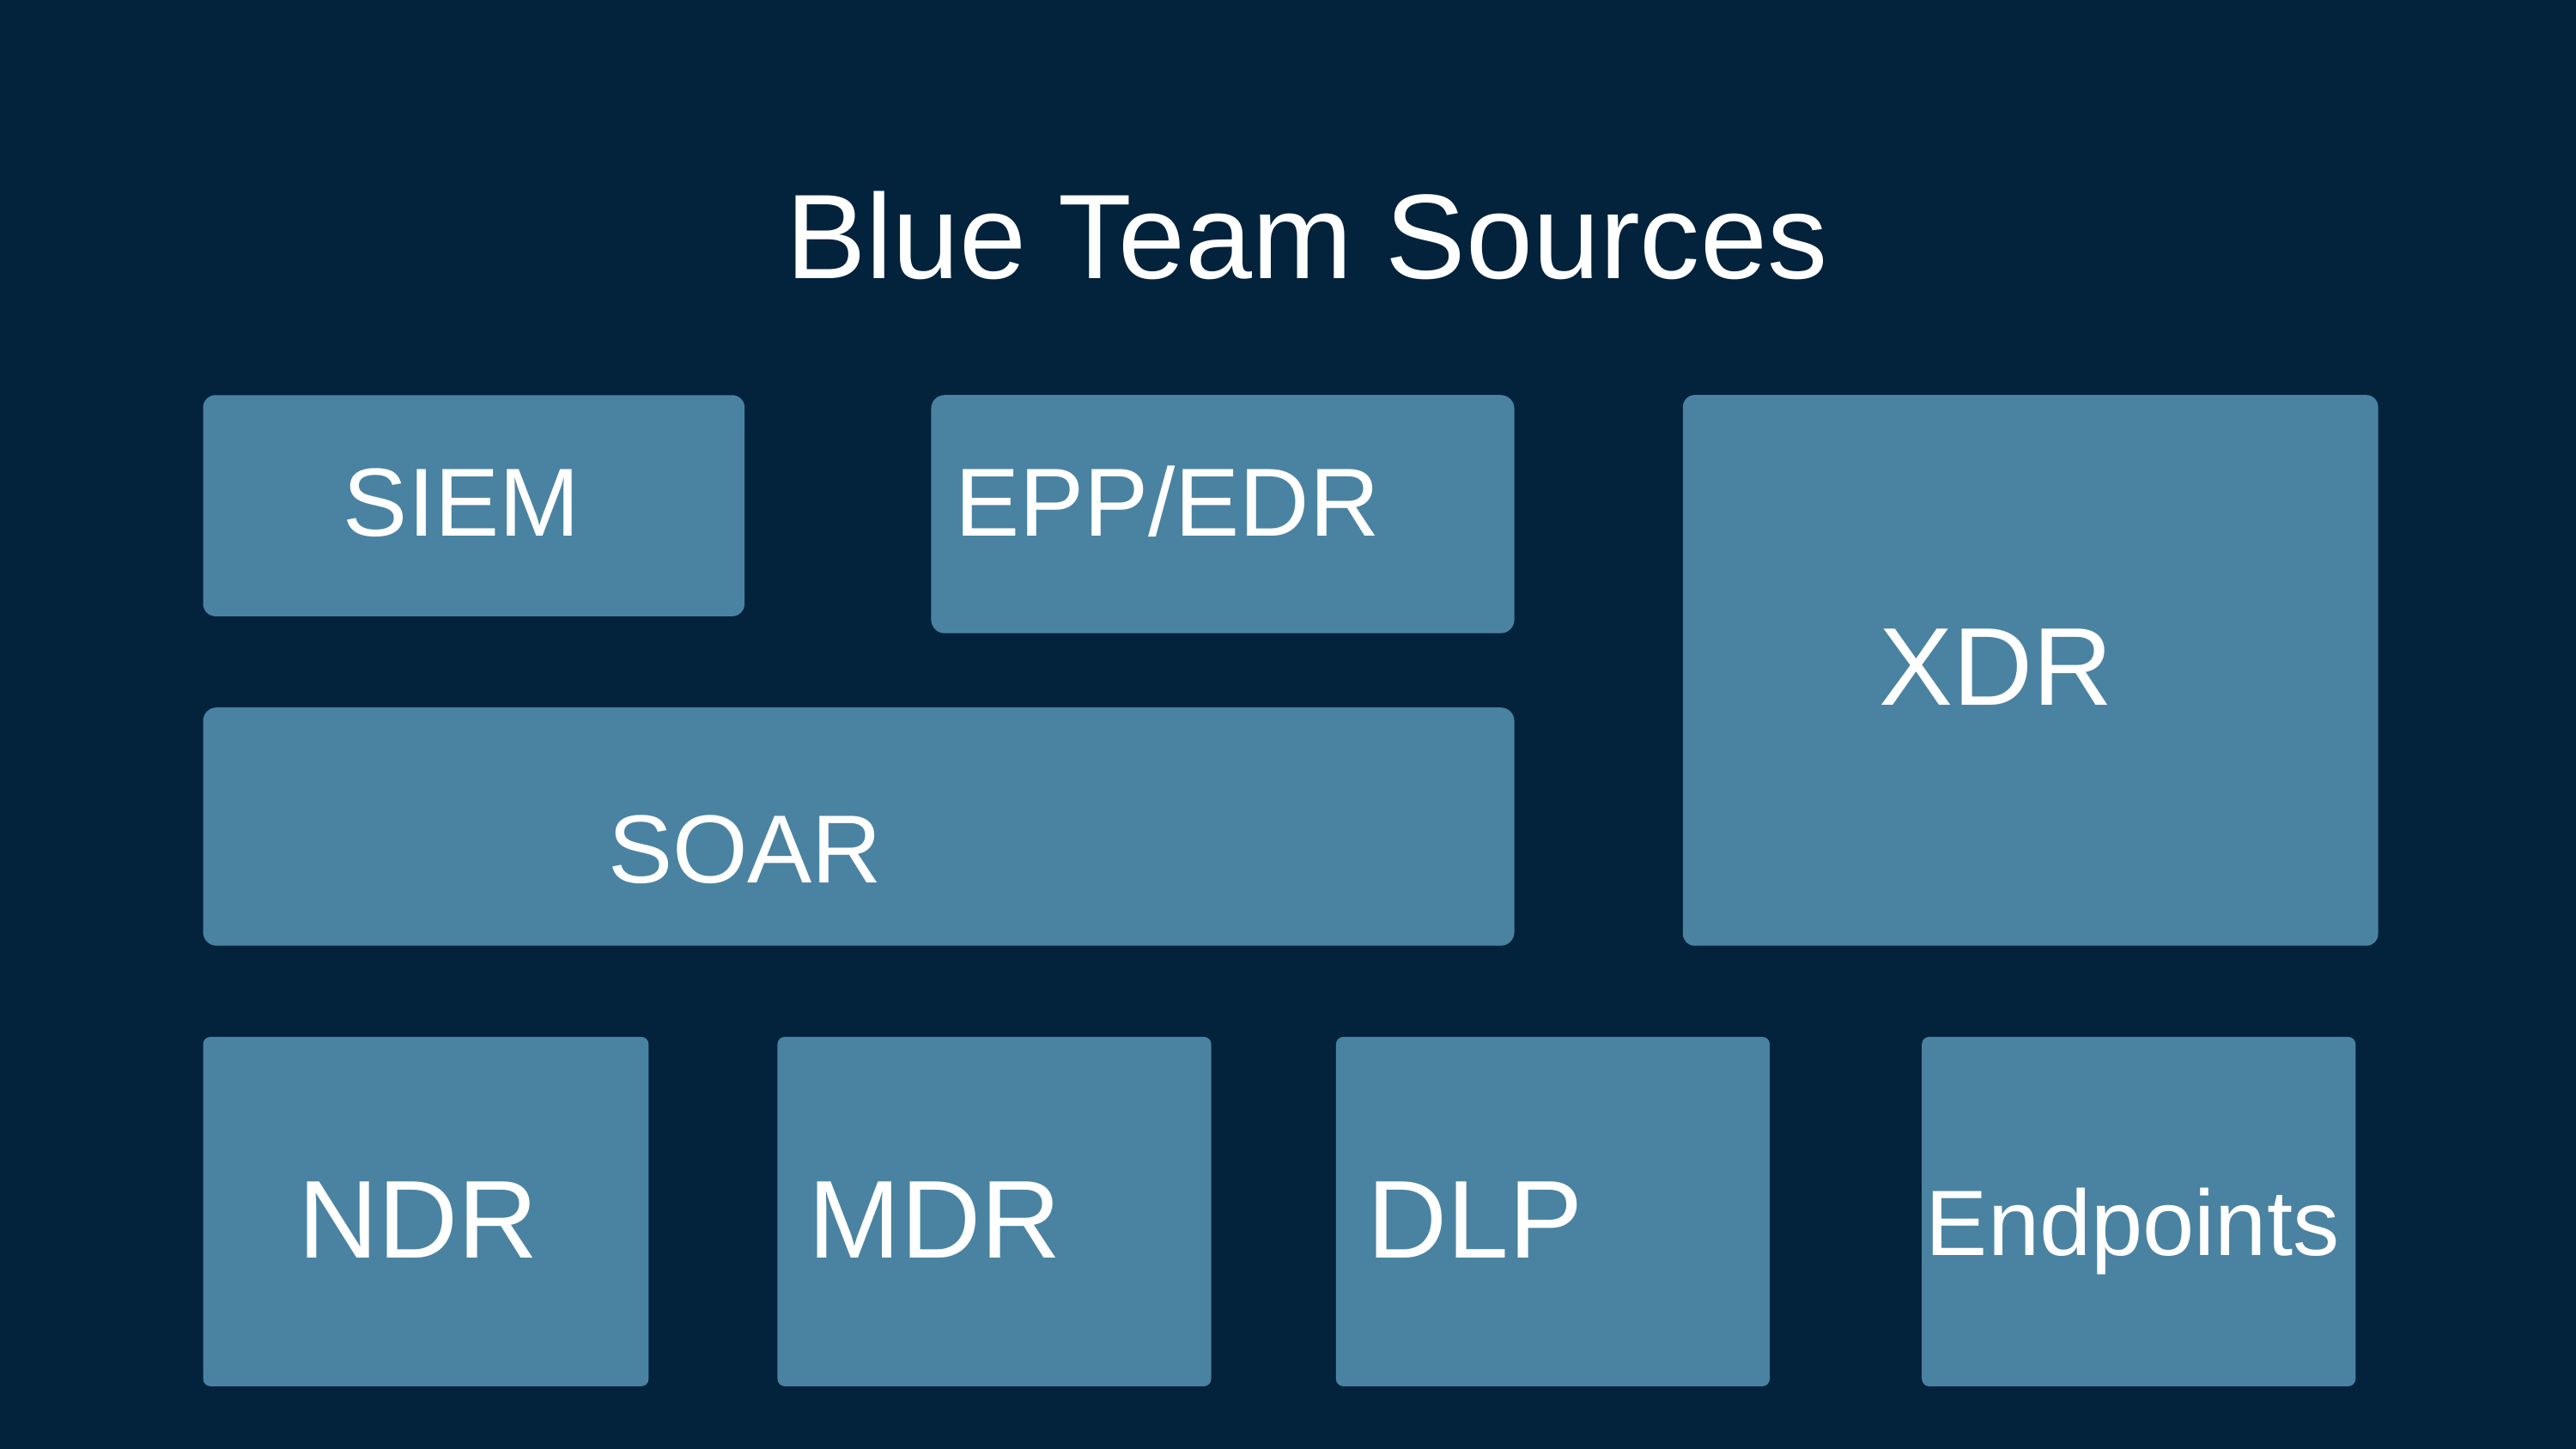

Blue Team Sources

SIEM
   EPP/EDR
XDR

SOAR

NDR
MDR
DLP
Endpoints